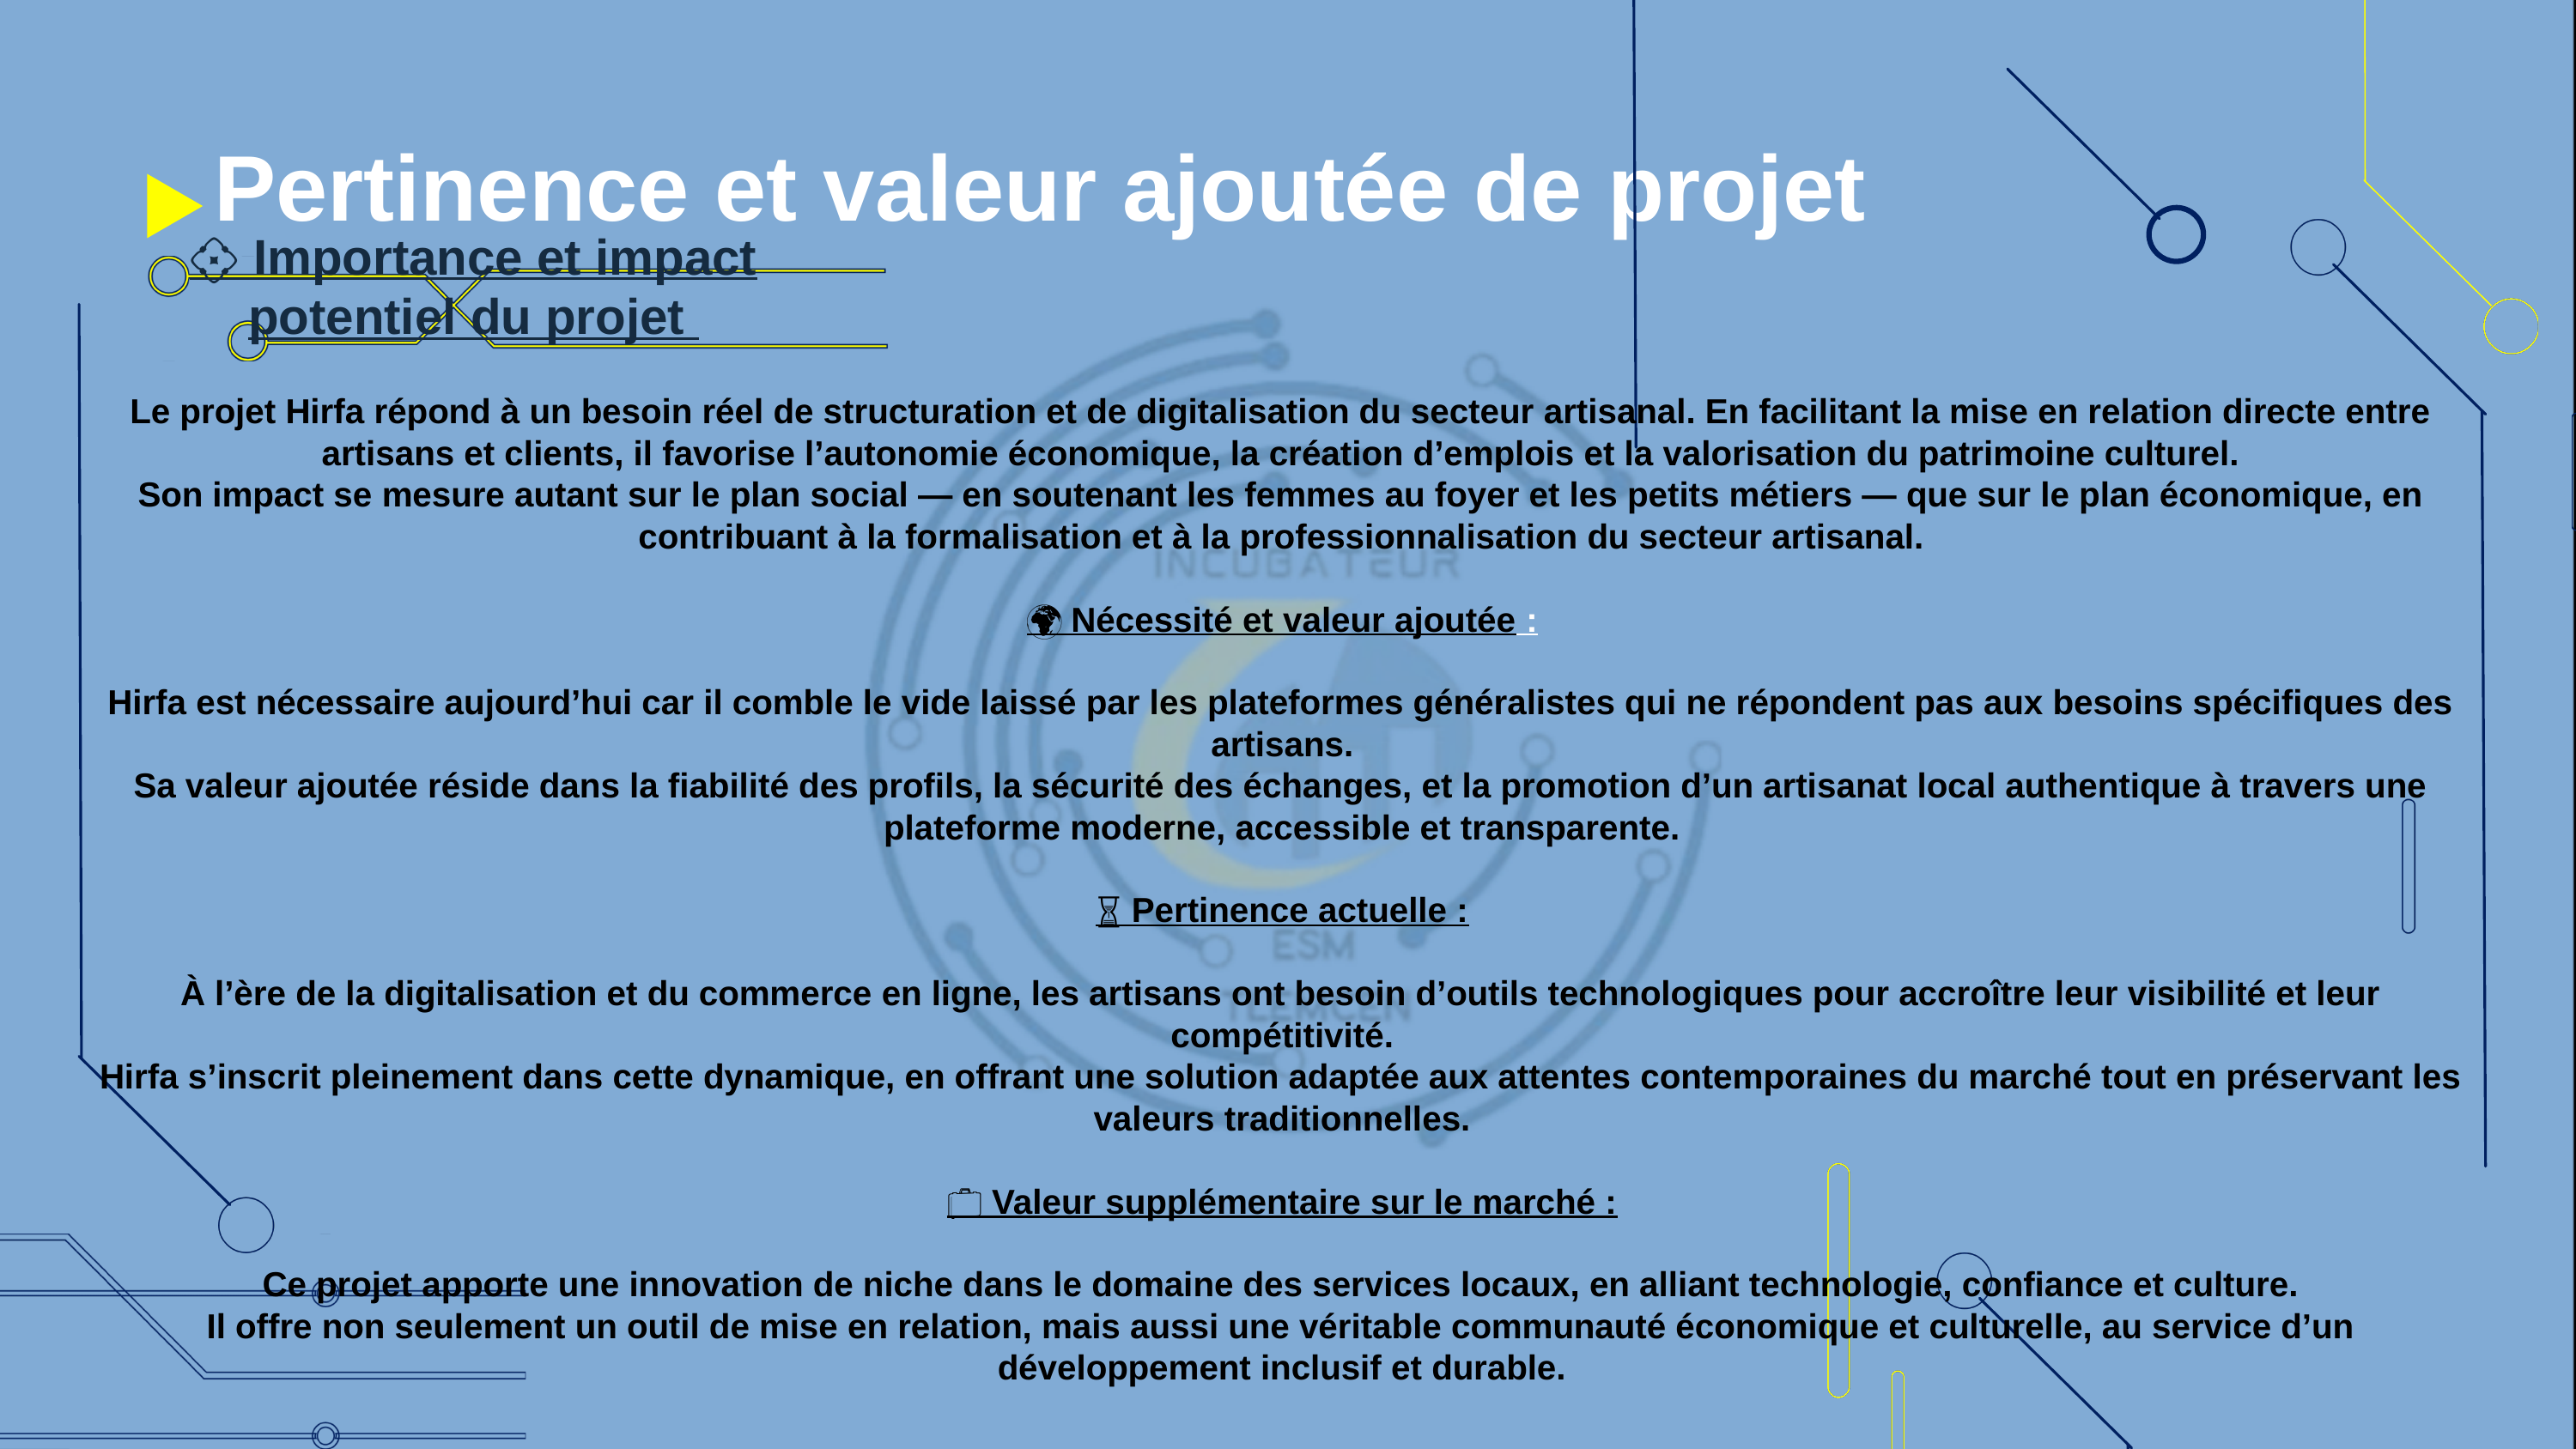

Pertinence et valeur ajoutée de projet

💠 Importance et impact potentiel du projet

Le projet Hirfa répond à un besoin réel de structuration et de digitalisation du secteur artisanal. En facilitant la mise en relation directe entre artisans et clients, il favorise l’autonomie économique, la création d’emplois et la valorisation du patrimoine culturel.
Son impact se mesure autant sur le plan social — en soutenant les femmes au foyer et les petits métiers — que sur le plan économique, en contribuant à la formalisation et à la professionnalisation du secteur artisanal.

🌍 Nécessité et valeur ajoutée :

Hirfa est nécessaire aujourd’hui car il comble le vide laissé par les plateformes généralistes qui ne répondent pas aux besoins spécifiques des artisans.
Sa valeur ajoutée réside dans la fiabilité des profils, la sécurité des échanges, et la promotion d’un artisanat local authentique à travers une plateforme moderne, accessible et transparente.

⏳ Pertinence actuelle :

À l’ère de la digitalisation et du commerce en ligne, les artisans ont besoin d’outils technologiques pour accroître leur visibilité et leur compétitivité.
Hirfa s’inscrit pleinement dans cette dynamique, en offrant une solution adaptée aux attentes contemporaines du marché tout en préservant les valeurs traditionnelles.

💼 Valeur supplémentaire sur le marché :

Ce projet apporte une innovation de niche dans le domaine des services locaux, en alliant technologie, confiance et culture.
Il offre non seulement un outil de mise en relation, mais aussi une véritable communauté économique et culturelle, au service d’un développement inclusif et durable.